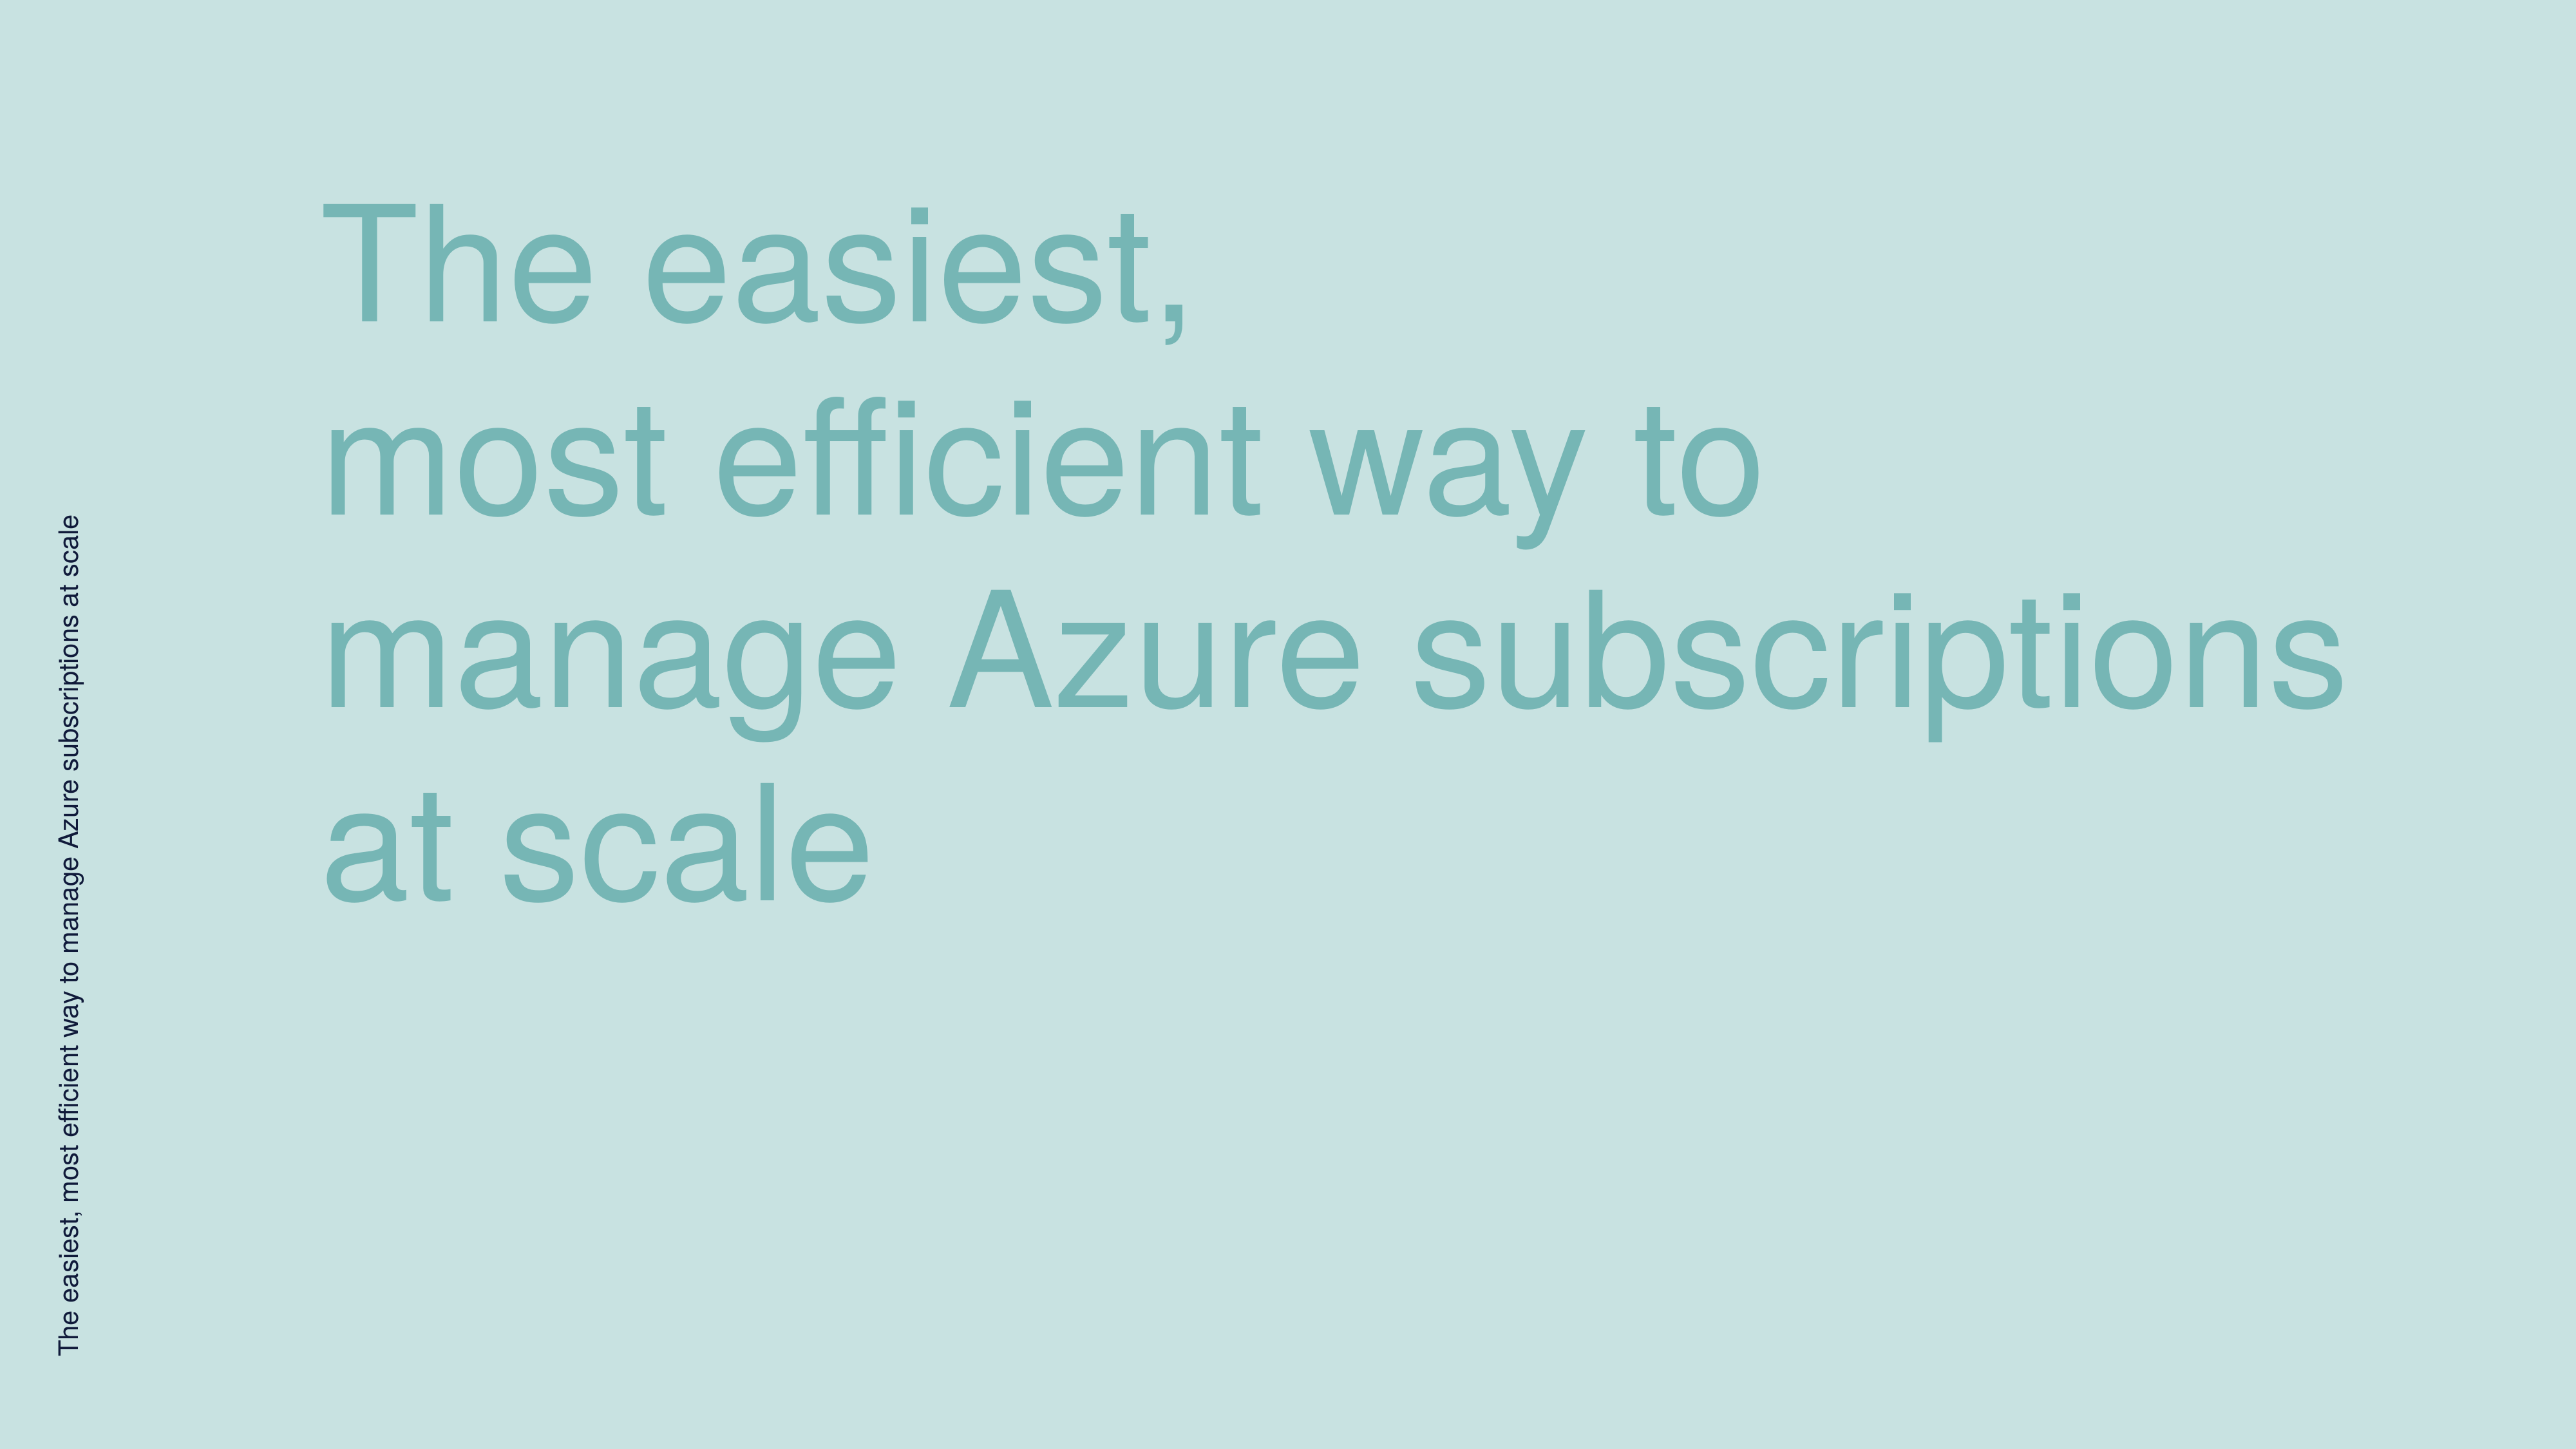

The easiest,
most efficient way to
manage Azure subscriptions
at scale
The easiest, most efficient way to manage Azure subscriptions at scale